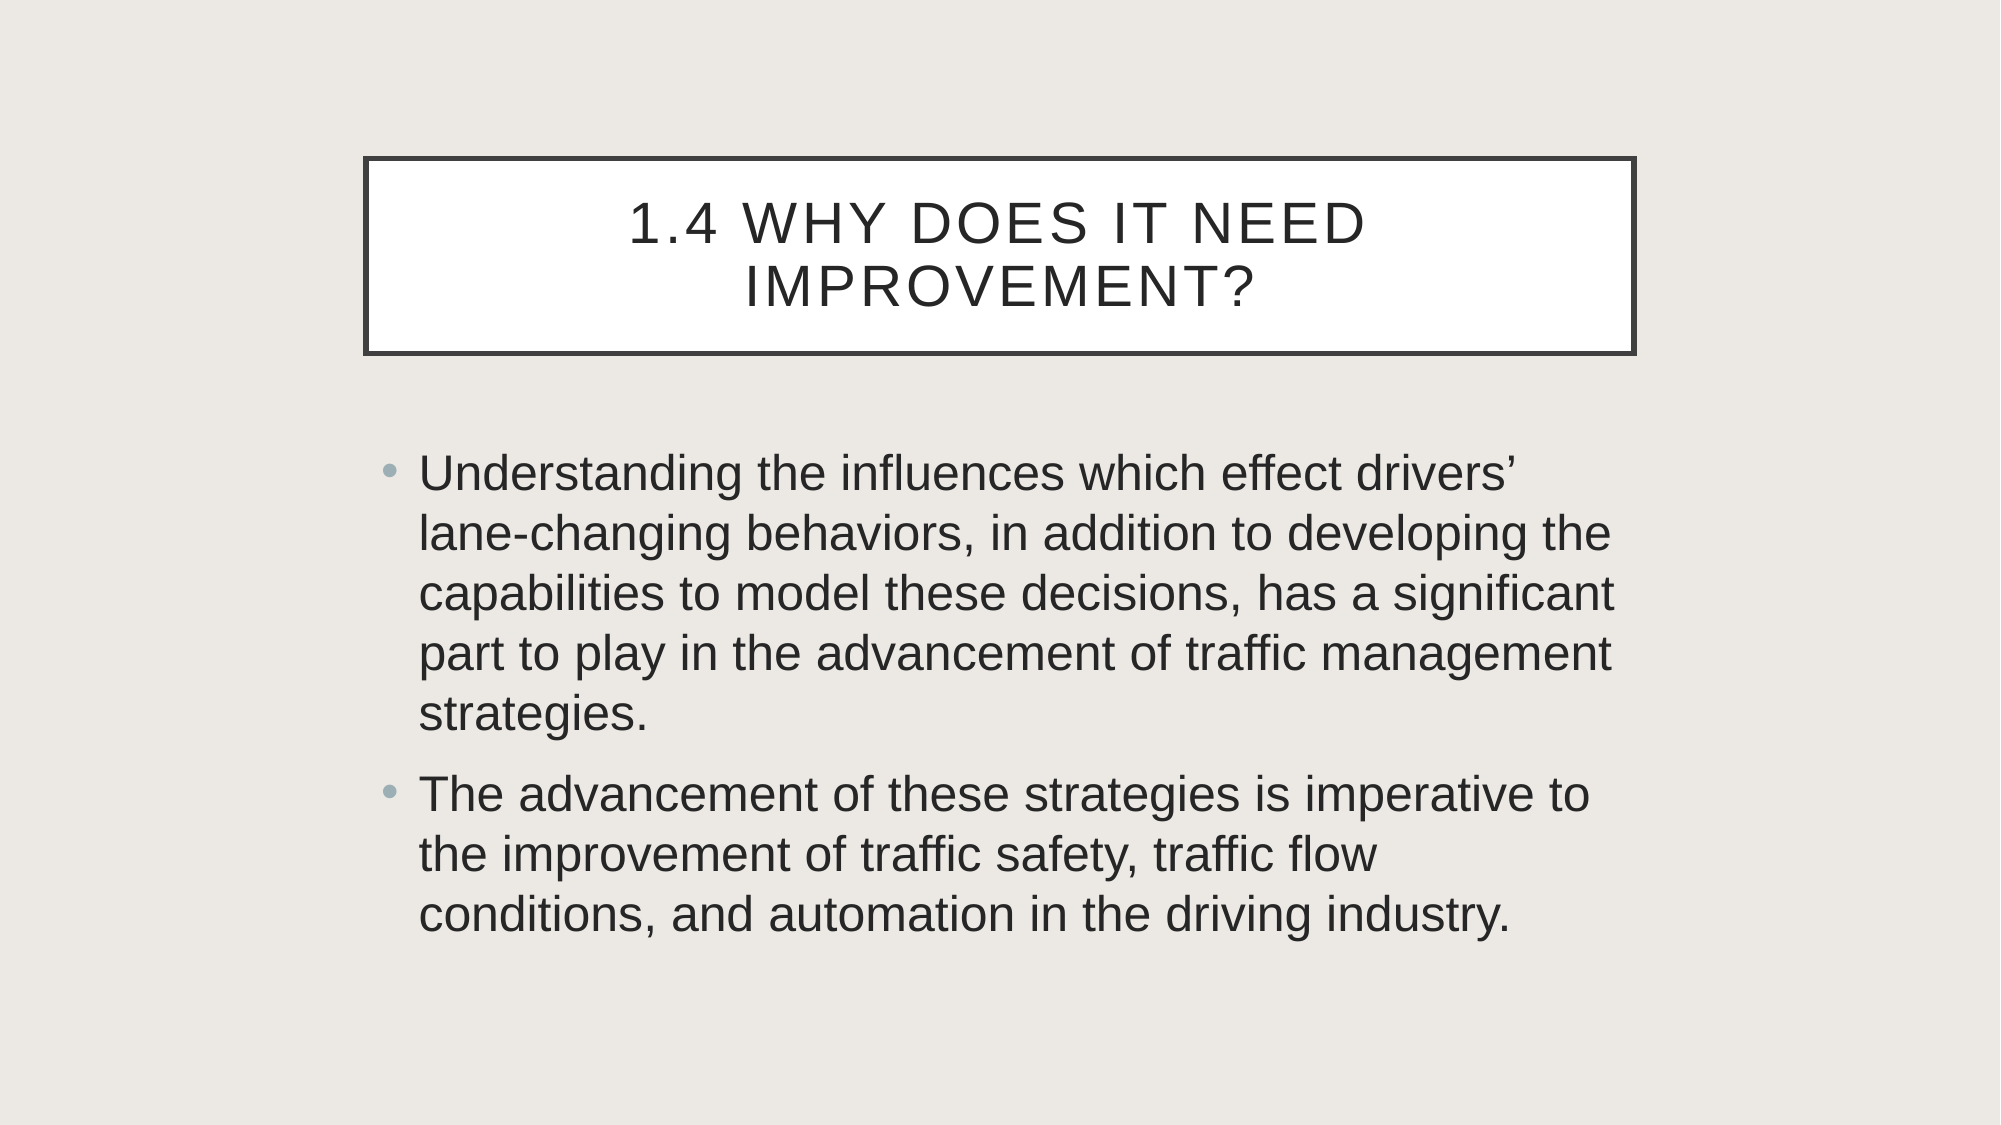

# 1.4 Why does it need improvement?
Understanding the influences which effect drivers’ lane-changing behaviors, in addition to developing the capabilities to model these decisions, has a significant part to play in the advancement of traffic management strategies.
The advancement of these strategies is imperative to the improvement of traffic safety, traffic flow conditions, and automation in the driving industry.